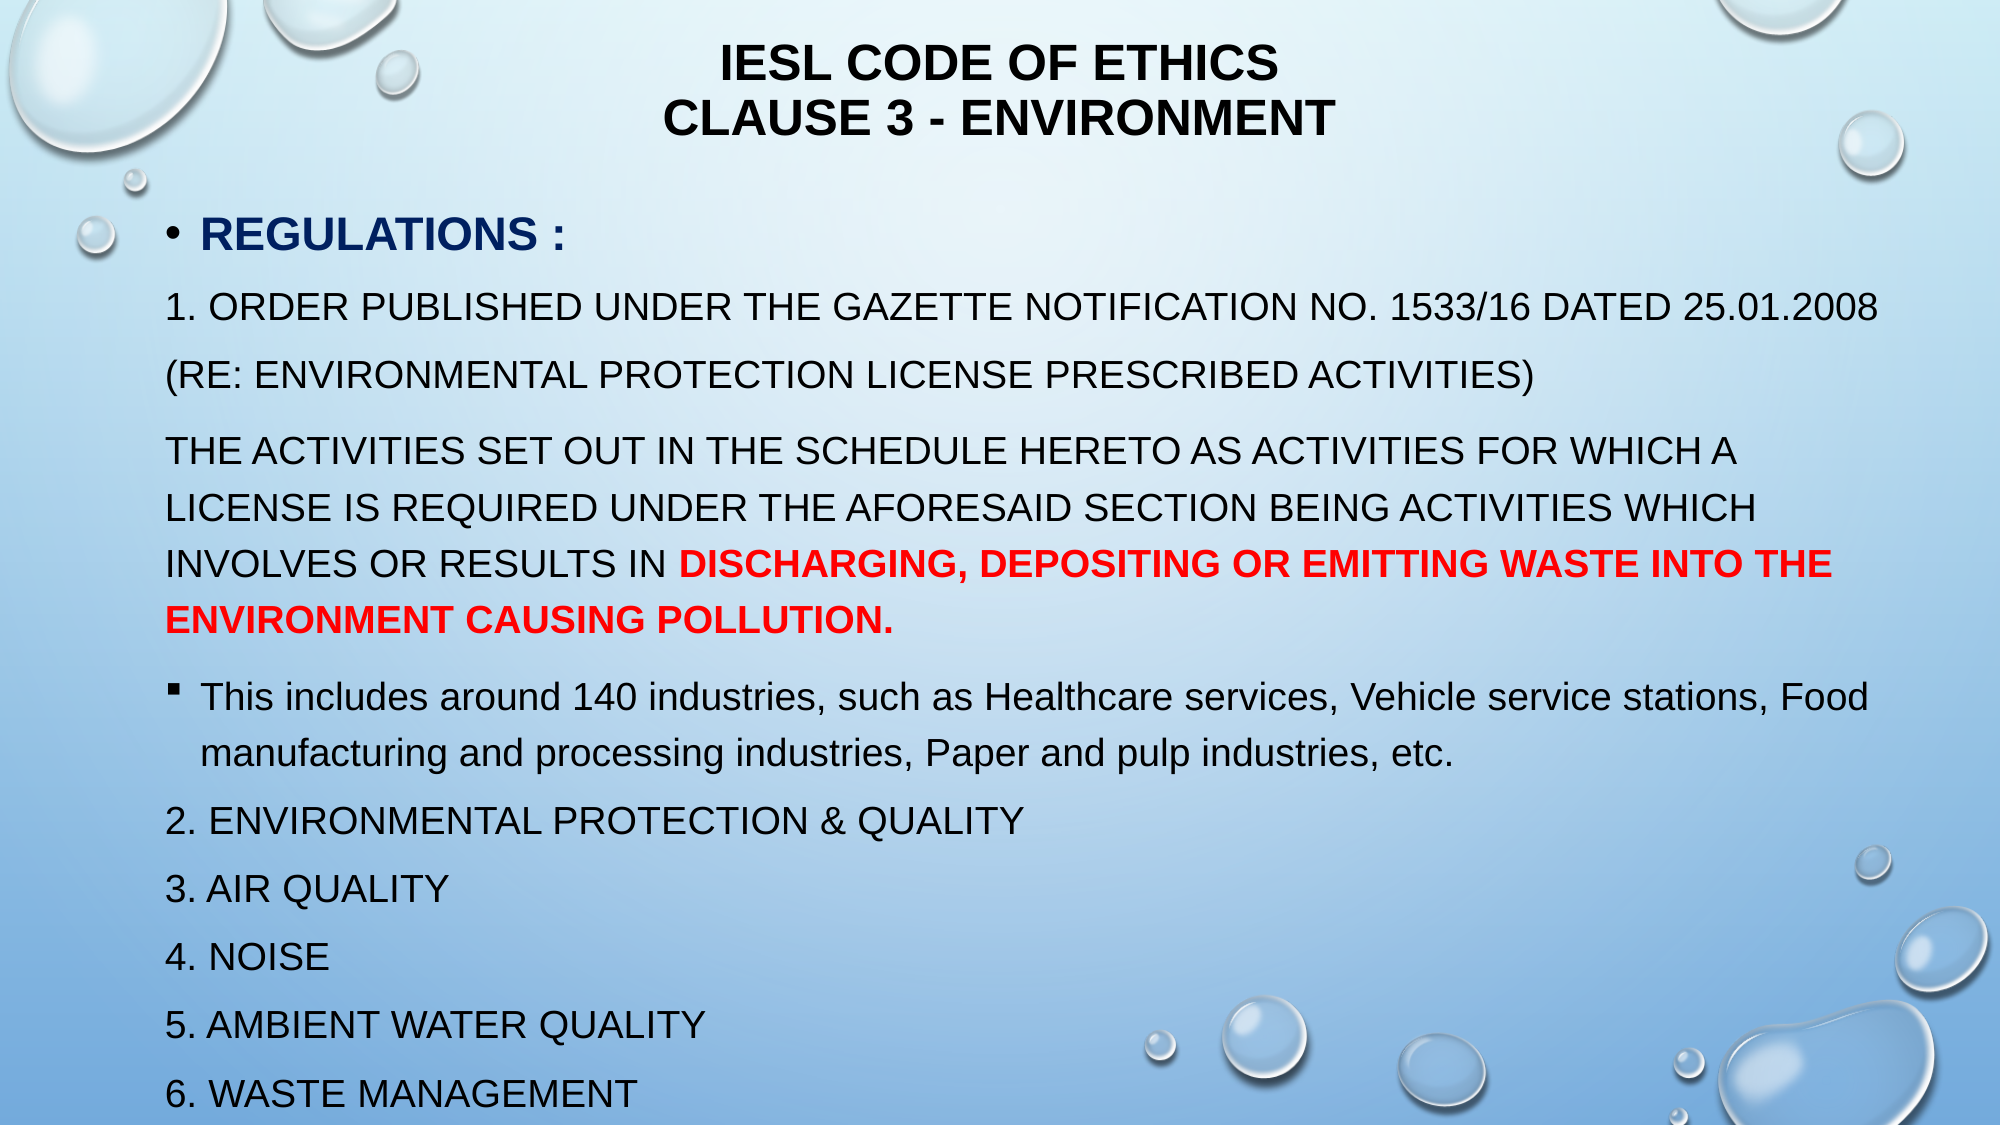

# iesl code of ethics clause 3 - environment
Regulations :
1. order published under the Gazette Notification No. 1533/16 dated 25.01.2008
(Re: Environmental Protection License Prescribed Activities)
the activities set out in the Schedule hereto as activities for which a License is required under the aforesaid section being activities which involves or results in discharging, depositing or emitting waste into the environment causing pollution.
This includes around 140 industries, such as Healthcare services, Vehicle service stations, Food manufacturing and processing industries, Paper and pulp industries, etc.
2. Environmental Protection & QUALITY
3. AIR QUALITY
4. NOISE
5. AMBIENT WATER QUALITY
6. WASTE MANAGEMENT